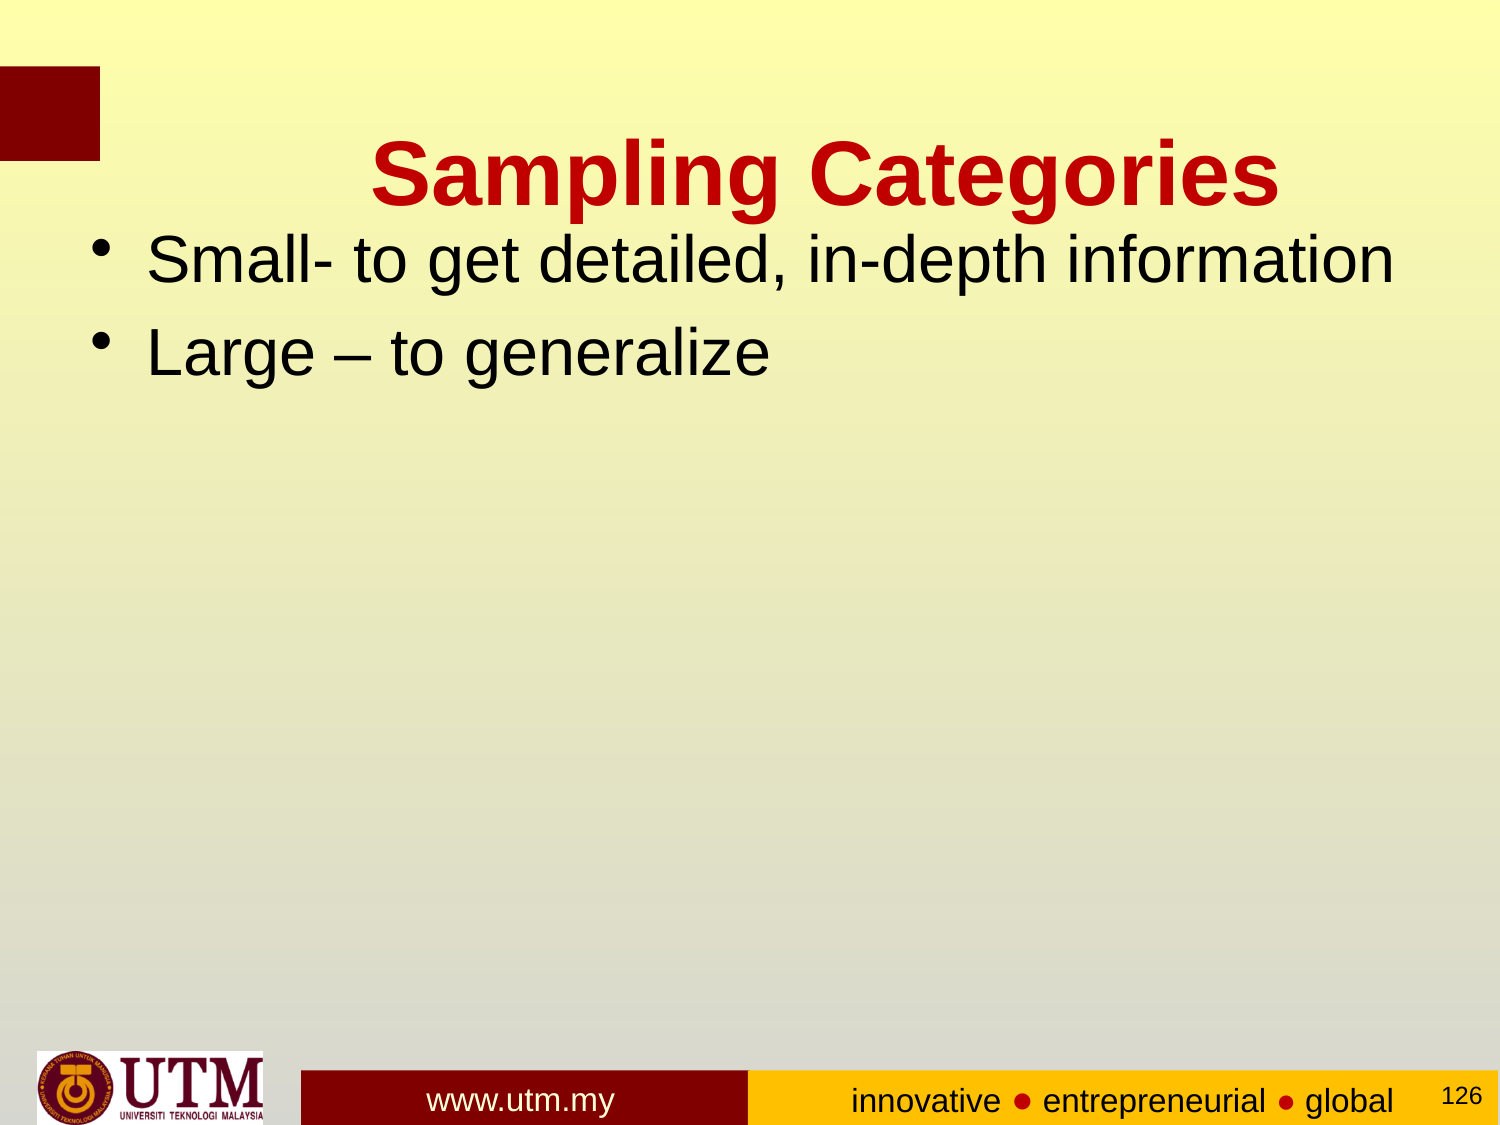

# Sampling Categories
Small- to get detailed, in-depth information
Large – to generalize